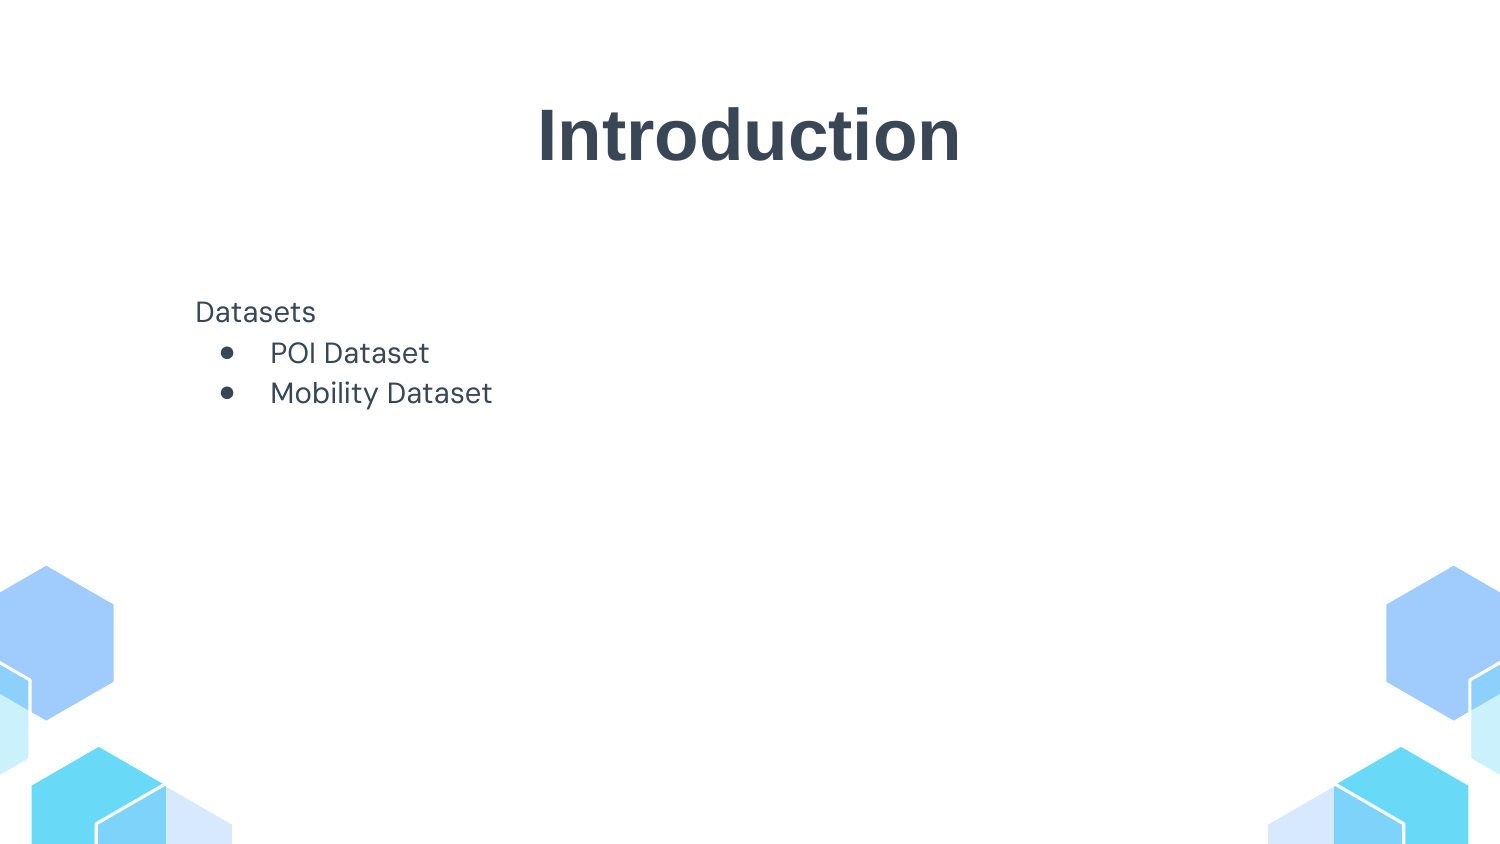

# Introduction
Datasets
POI Dataset
Mobility Dataset